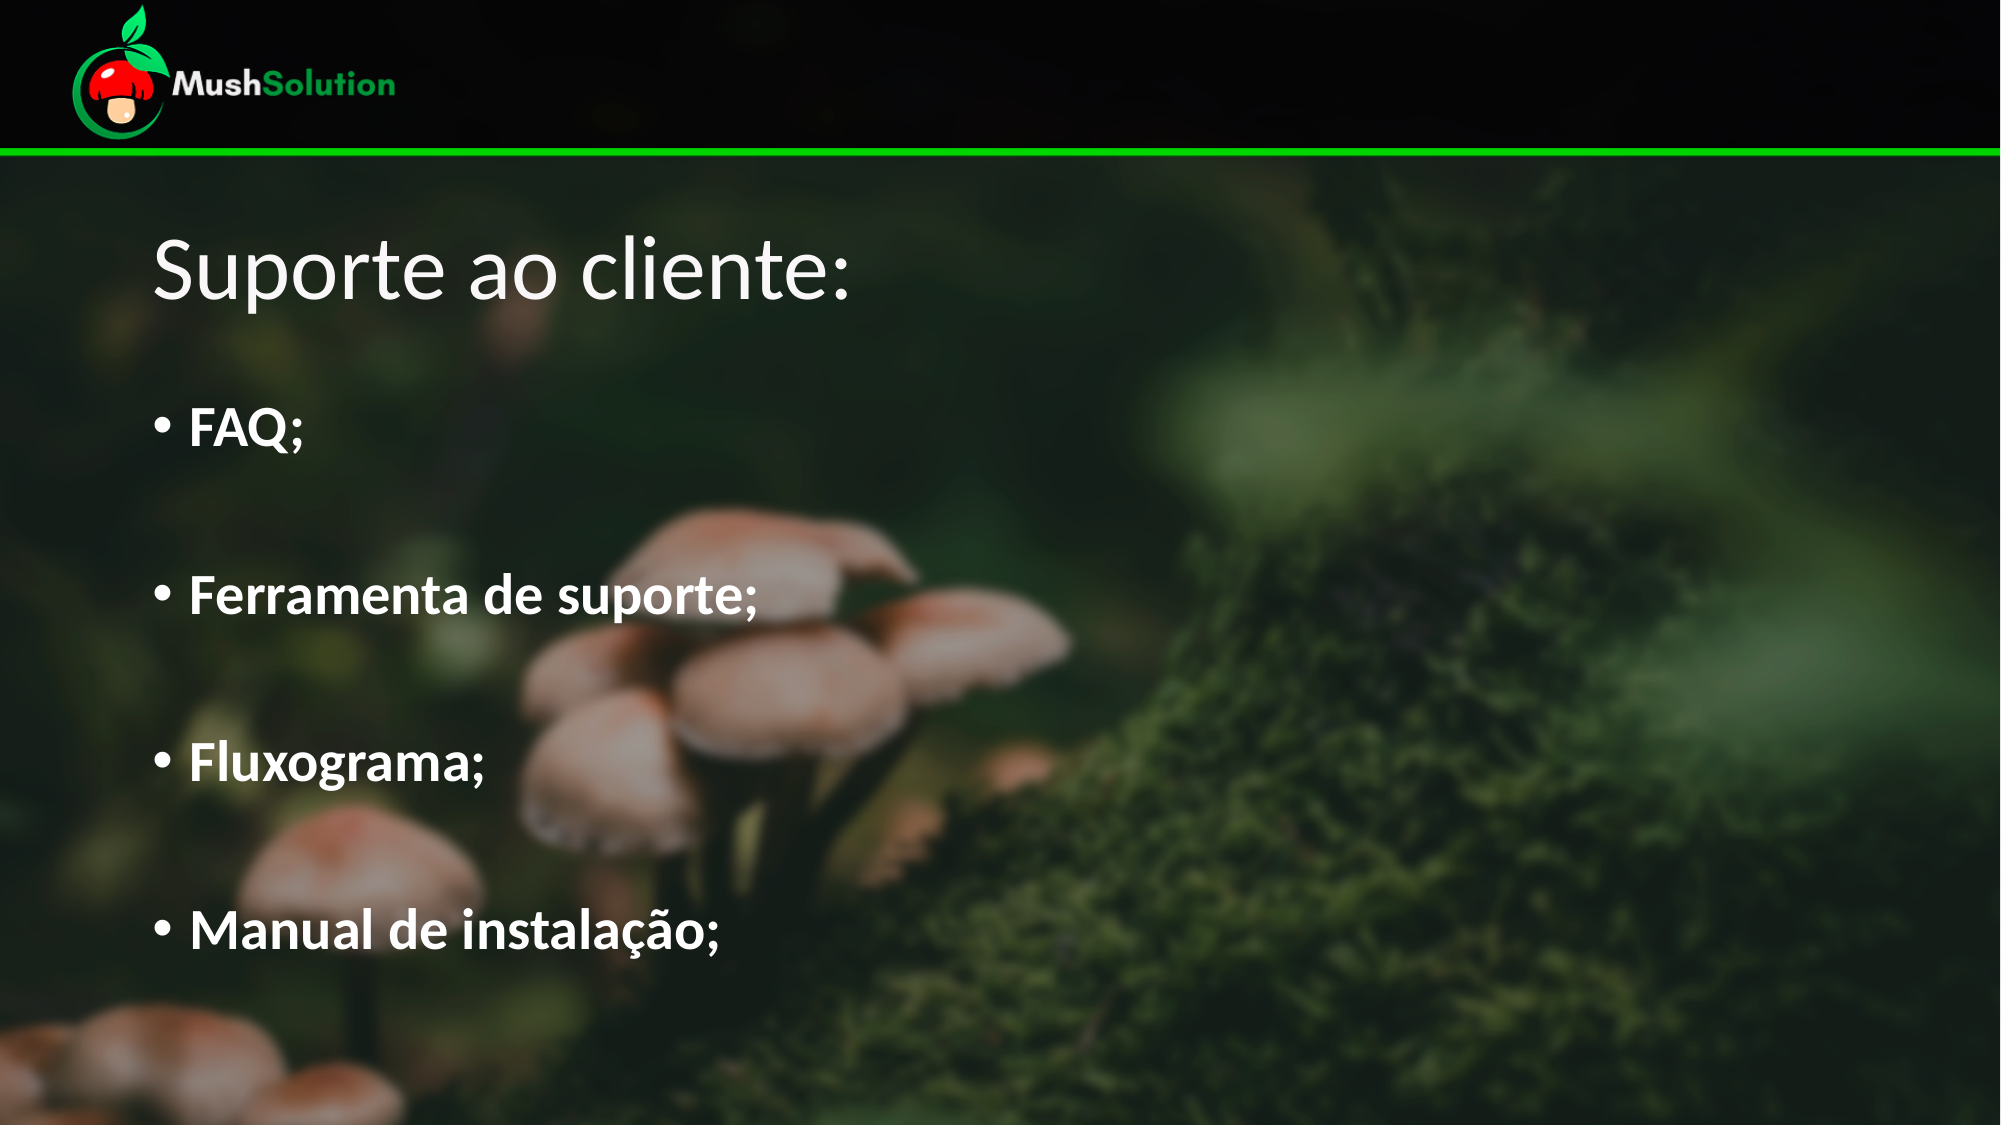

# Suporte ao cliente:
FAQ;

Ferramenta de suporte;

Fluxograma;

Manual de instalação;